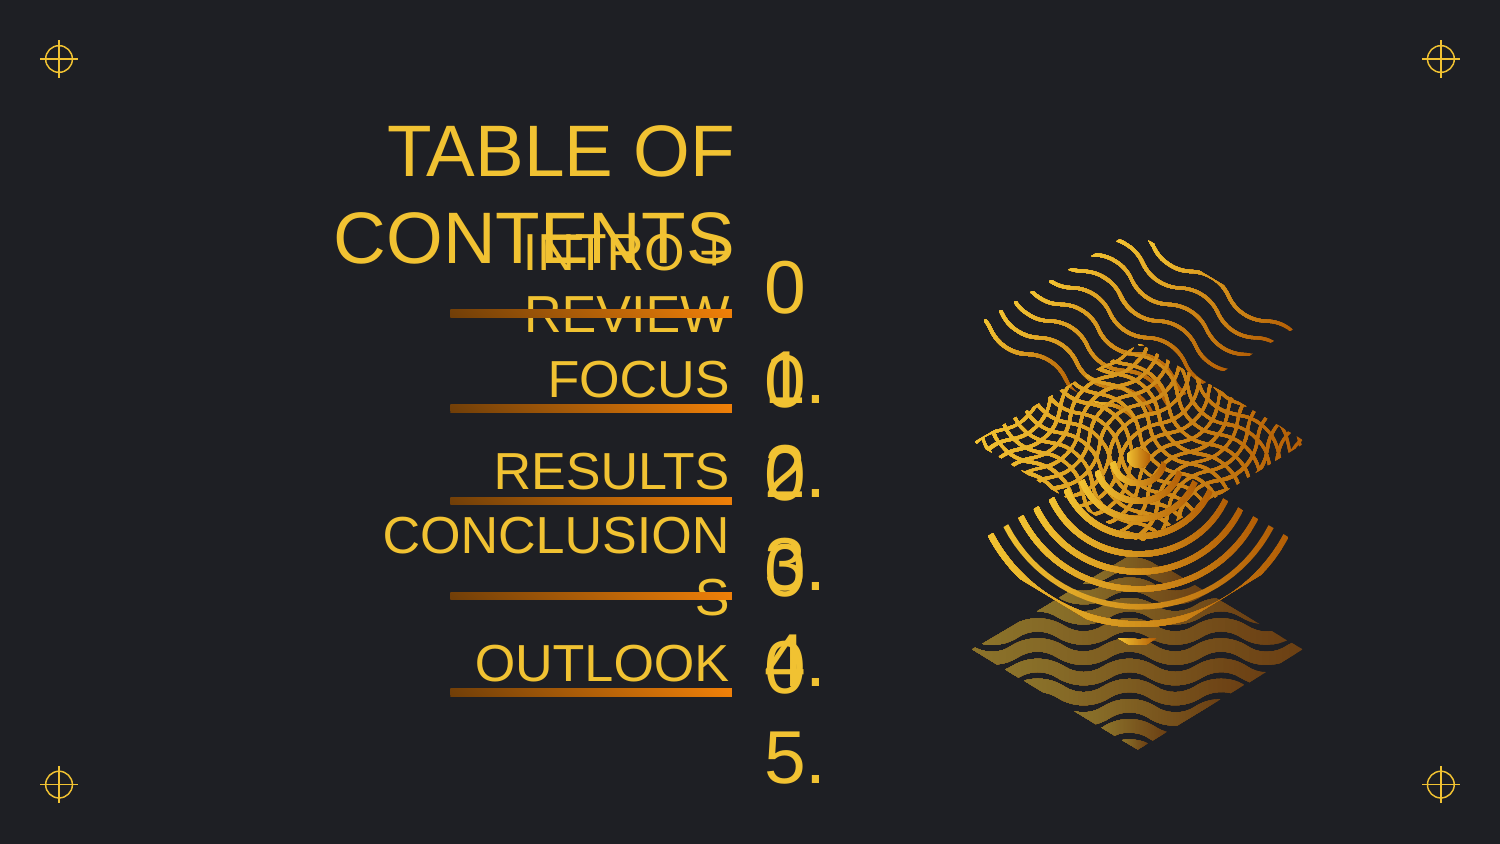

# TABLE OF CONTENTS
01.

INTRO + REVIEW

02.
FOCUS

03.
RESULTS

04.
CONCLUSIONS

05.
OUTLOOK